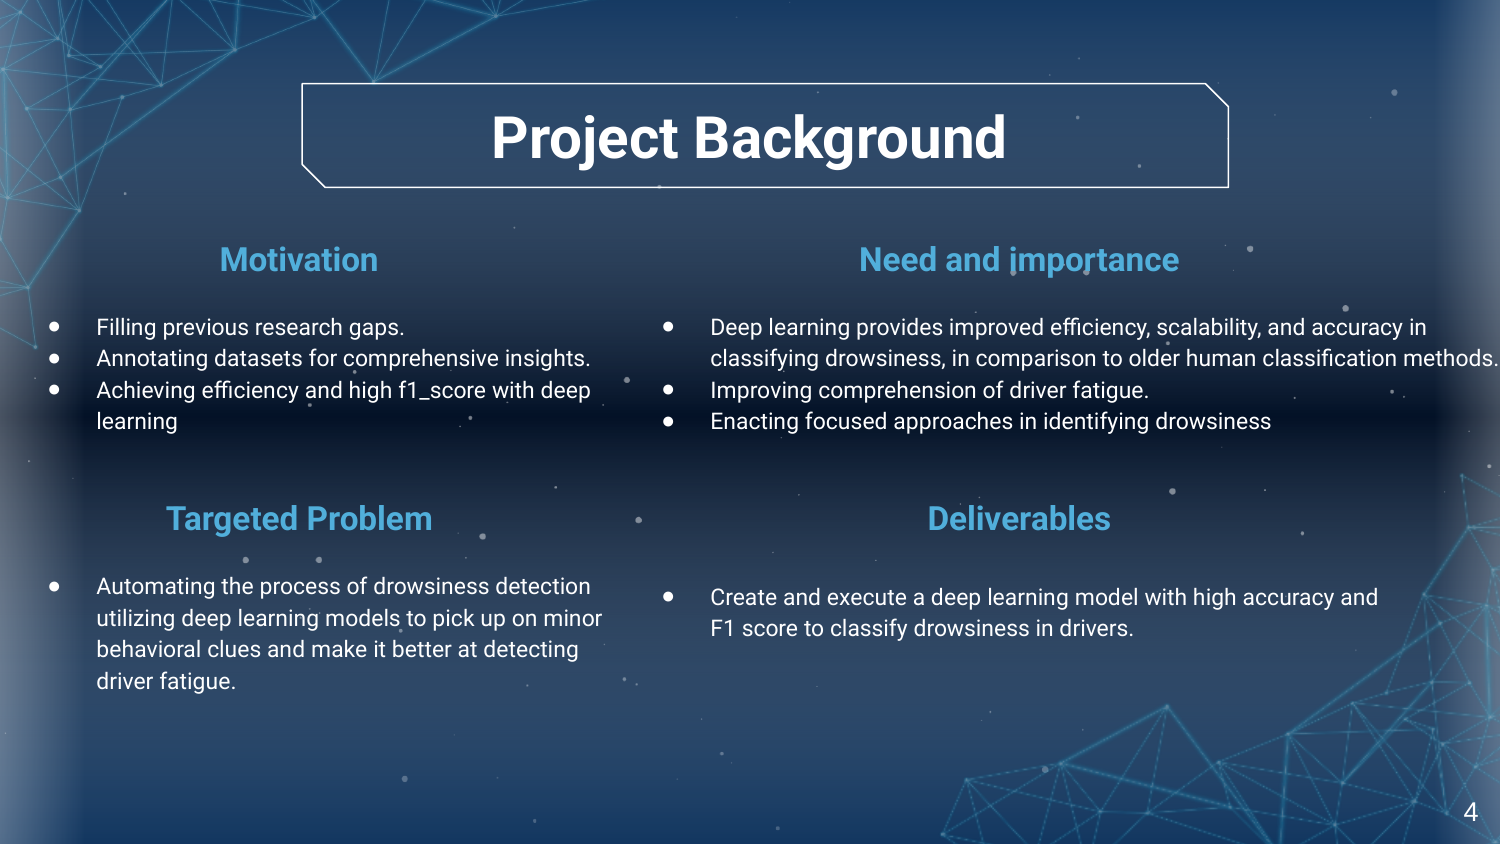

# Project Background
Motivation
Need and importance
Filling previous research gaps.
Annotating datasets for comprehensive insights.
Achieving efficiency and high f1_score with deep learning
Deep learning provides improved efficiency, scalability, and accuracy in classifying drowsiness, in comparison to older human classification methods.
Improving comprehension of driver fatigue.
Enacting focused approaches in identifying drowsiness
Deliverables
Targeted Problem
Automating the process of drowsiness detection utilizing deep learning models to pick up on minor behavioral clues and make it better at detecting driver fatigue.
Create and execute a deep learning model with high accuracy and F1 score to classify drowsiness in drivers.
4